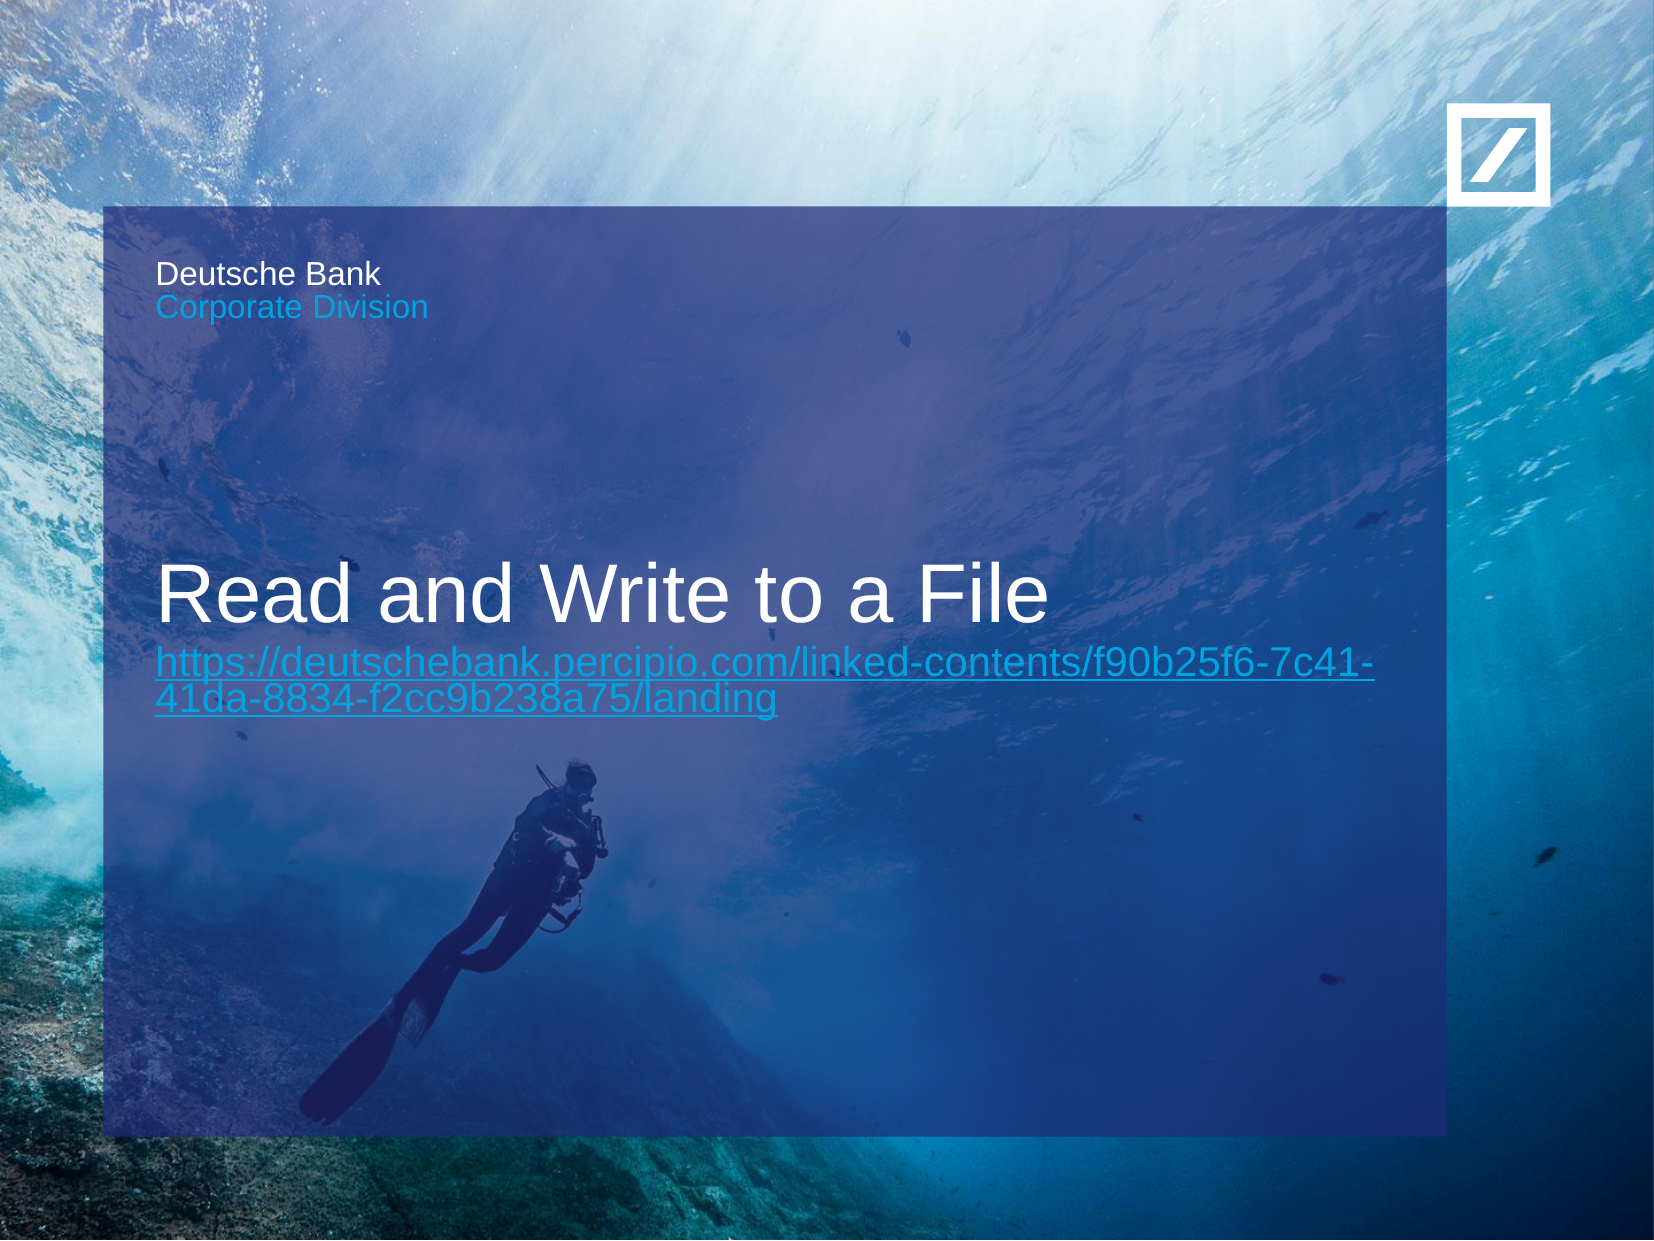

Read and Write to a File
https://deutschebank.percipio.com/linked-contents/f90b25f6-7c41-41da-8834-f2cc9b238a75/landing